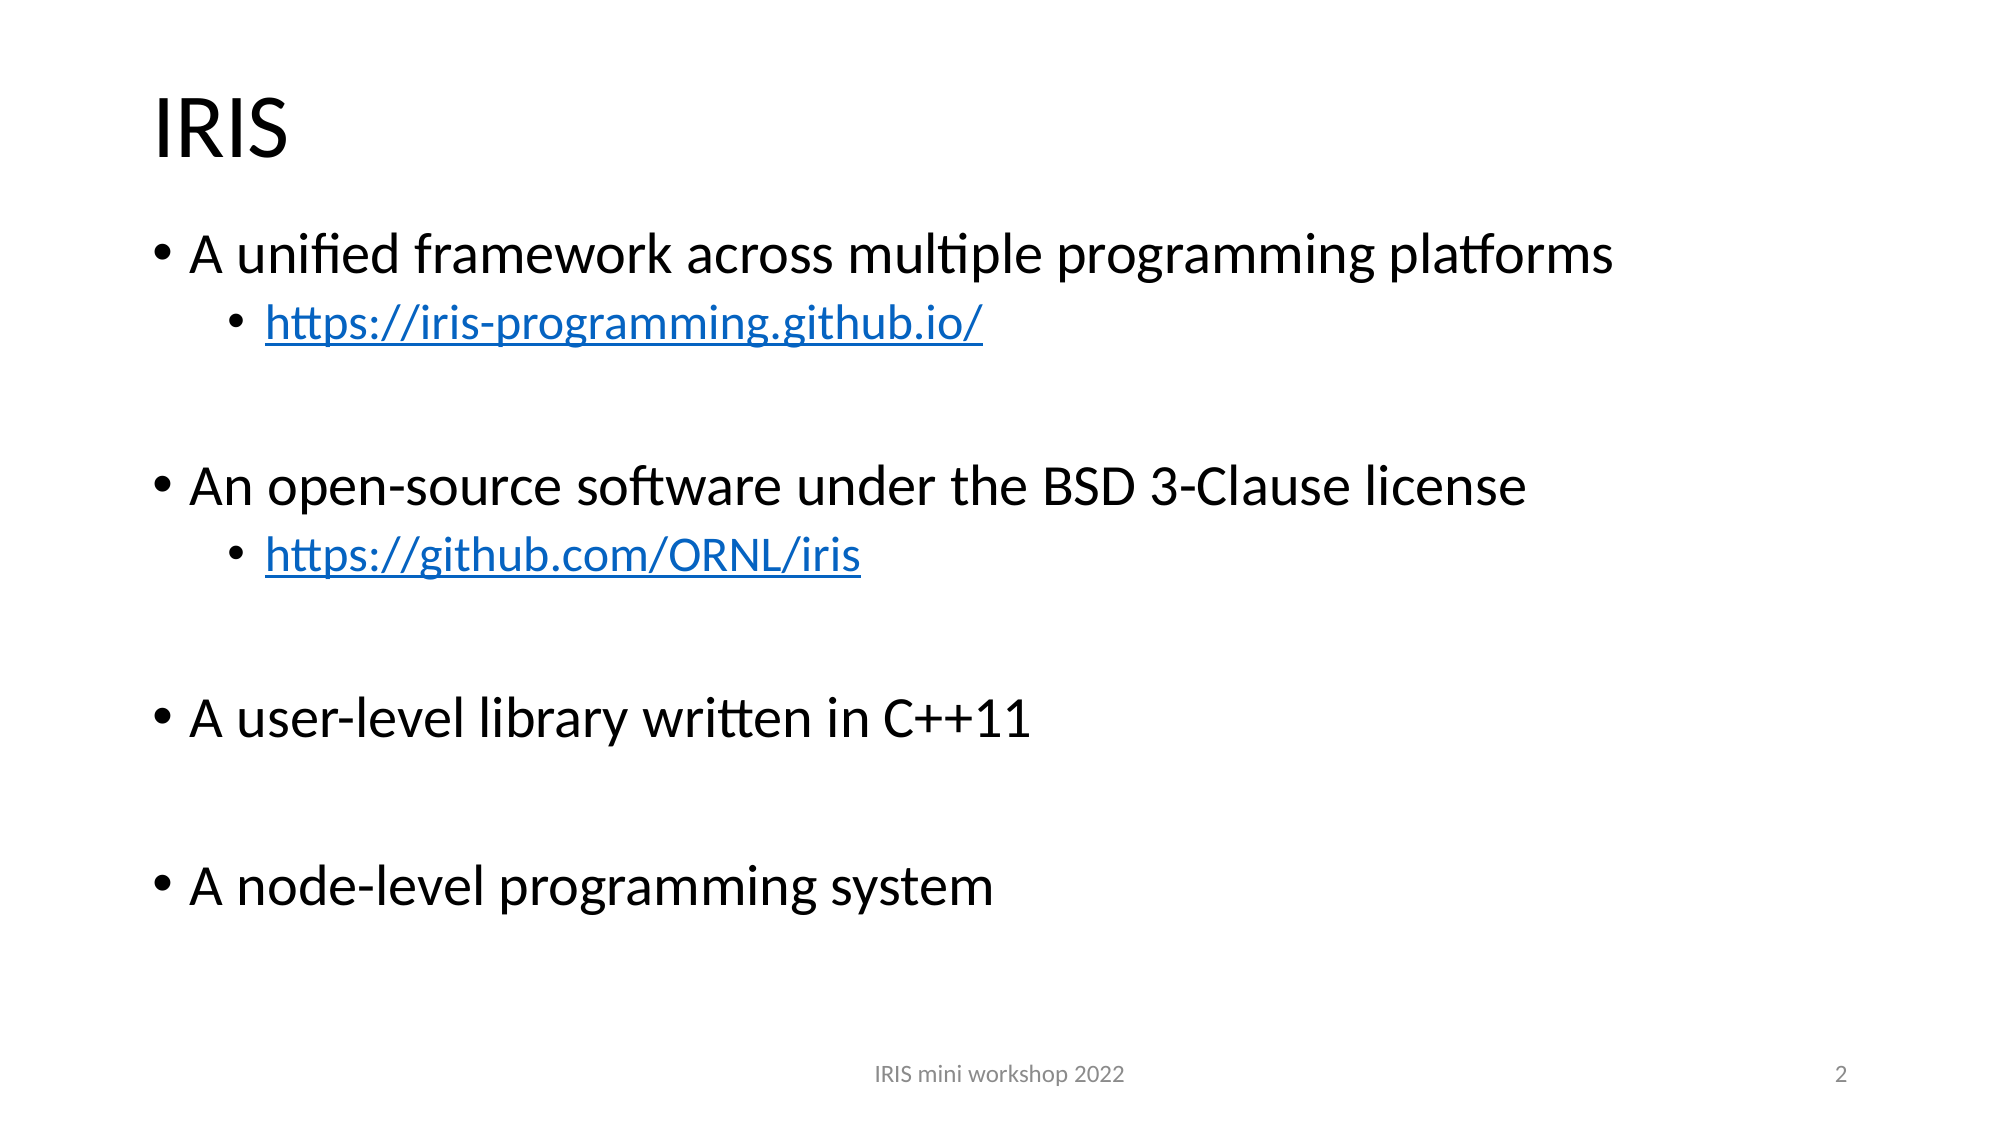

# IRIS
A unified framework across multiple programming platforms
https://iris-programming.github.io/

An open-source software under the BSD 3-Clause license
https://github.com/ORNL/iris

A user-level library written in C++11

A node-level programming system
IRIS mini workshop 2022
2